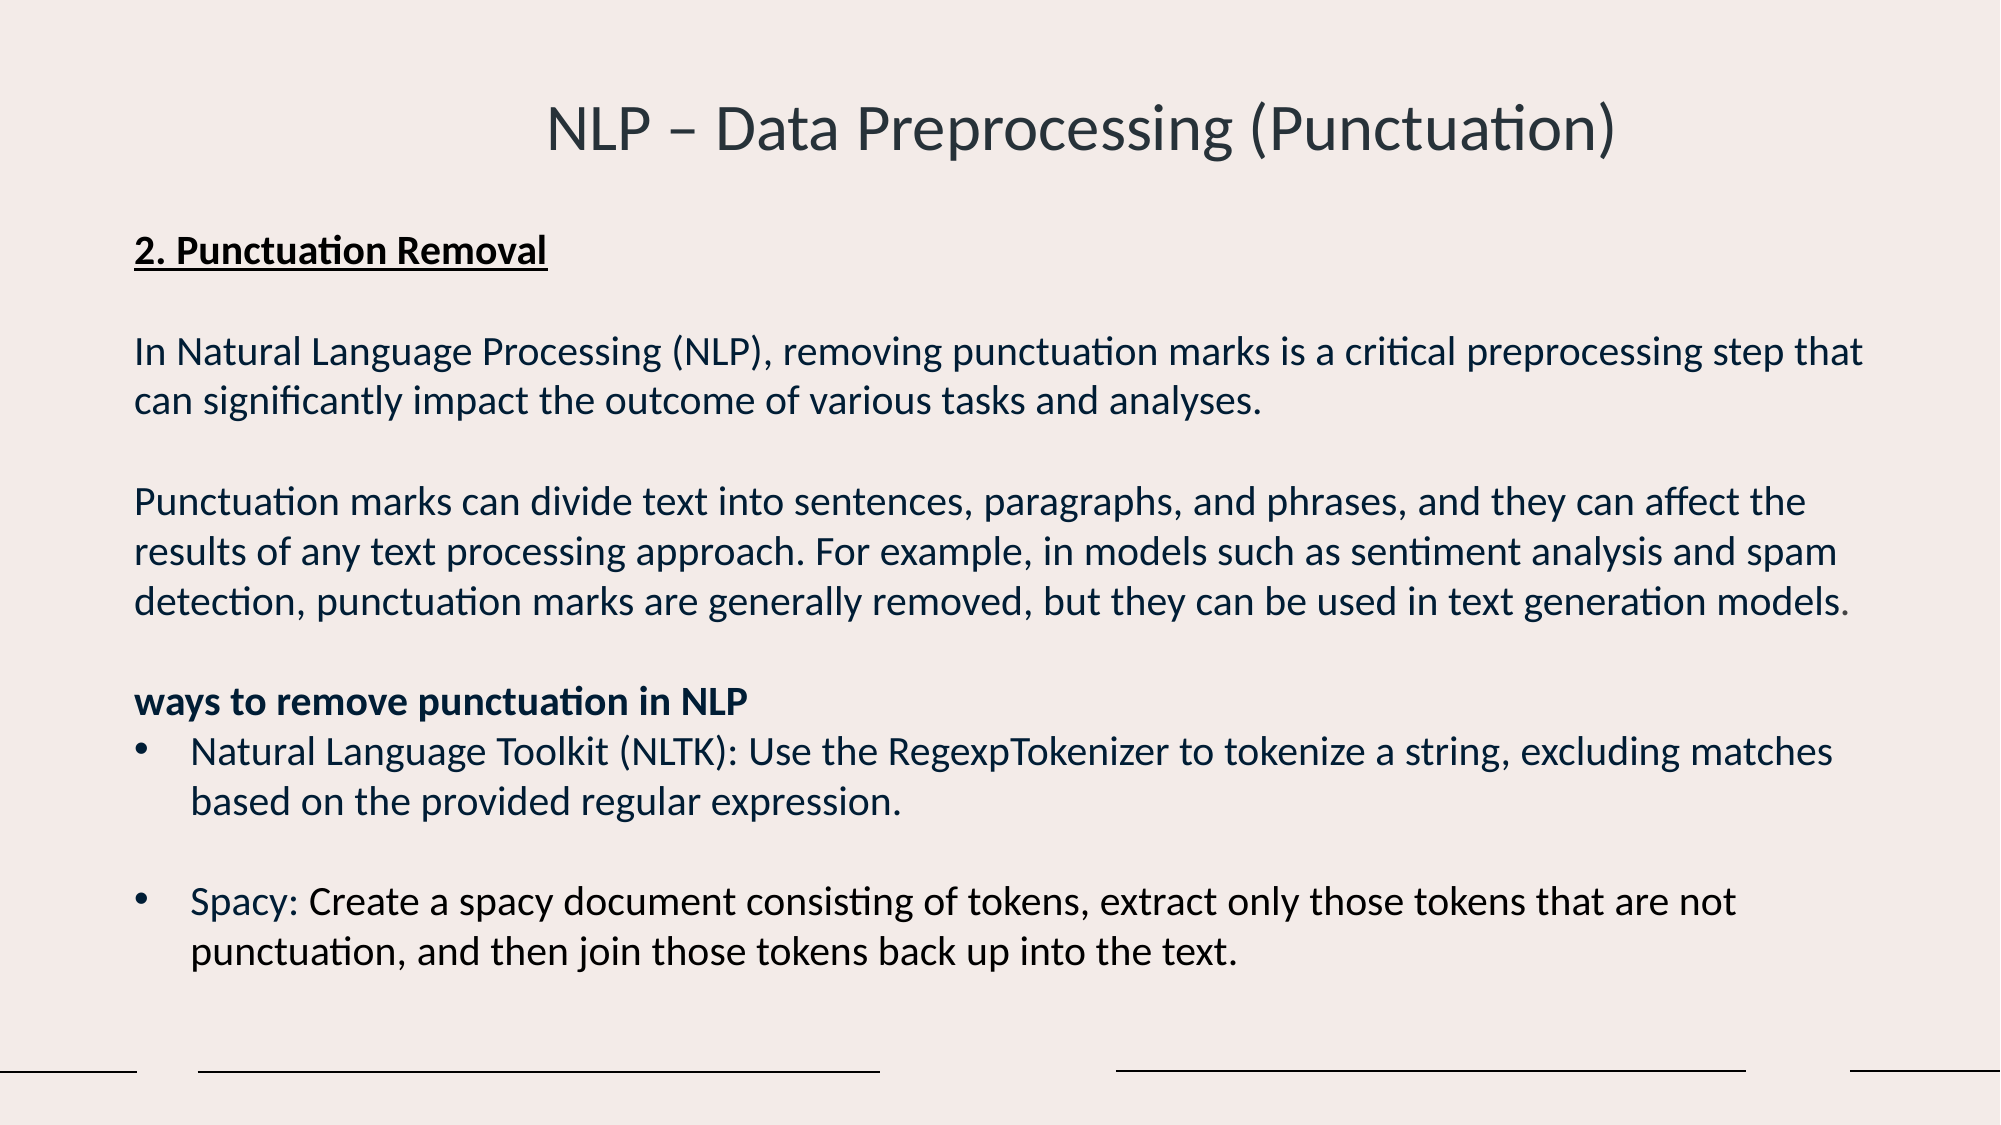

NLP – Data Preprocessing (Punctuation)
2. Punctuation Removal

In Natural Language Processing (NLP), removing punctuation marks is a critical preprocessing step that can significantly impact the outcome of various tasks and analyses.

Punctuation marks can divide text into sentences, paragraphs, and phrases, and they can affect the results of any text processing approach. For example, in models such as sentiment analysis and spam detection, punctuation marks are generally removed, but they can be used in text generation models.

ways to remove punctuation in NLP
Natural Language Toolkit (NLTK): Use the RegexpTokenizer to tokenize a string, excluding matches based on the provided regular expression.

Spacy: Create a spacy document consisting of tokens, extract only those tokens that are not punctuation, and then join those tokens back up into the text.